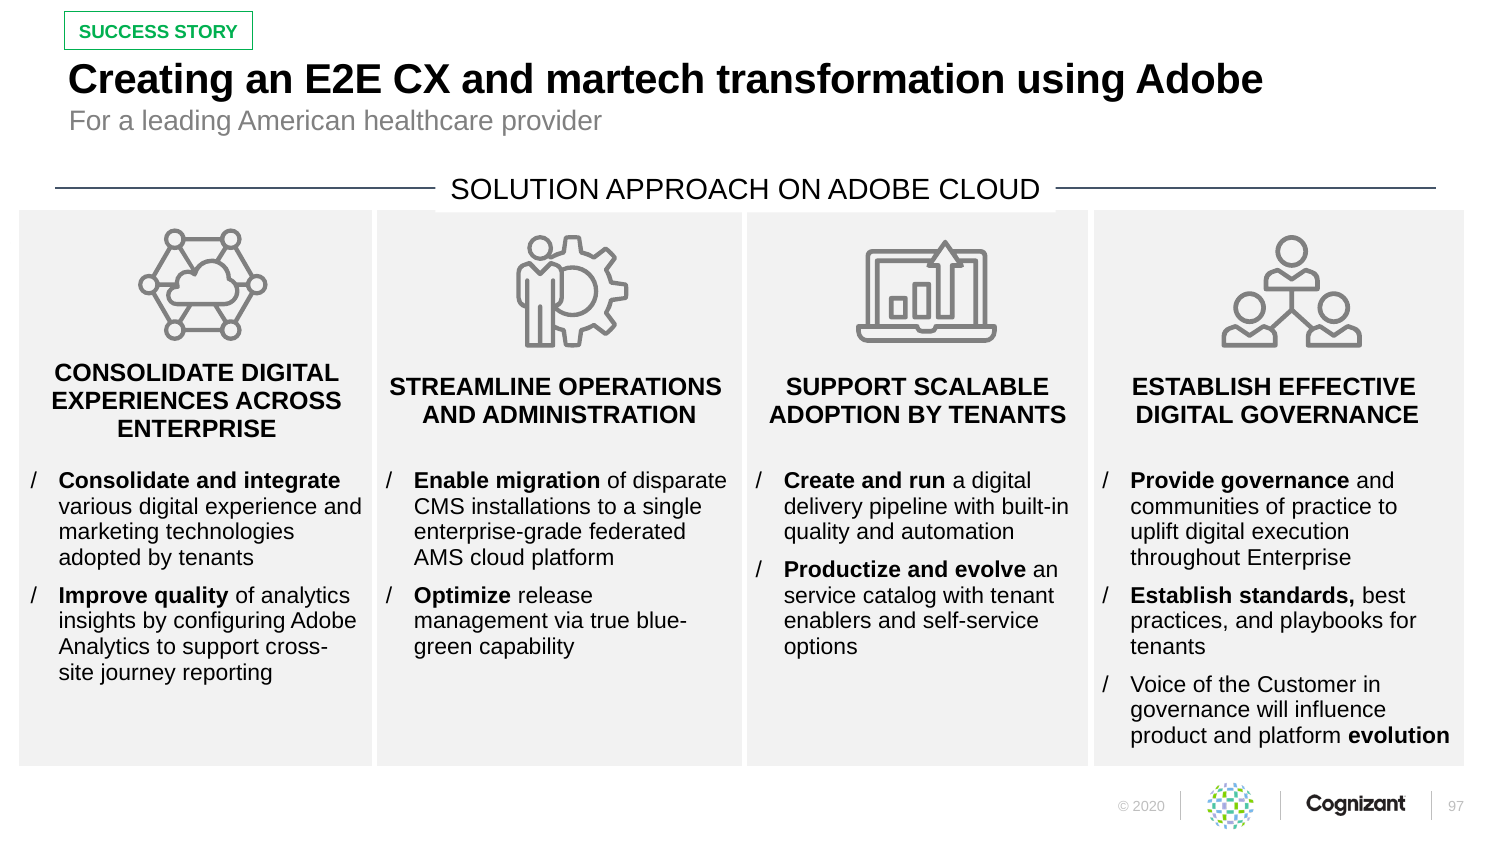

SUCCESS STORY
# Creating an E2E CX and martech transformation using Adobe
For a leading American healthcare provider
SOLUTION APPROACH ON ADOBE CLOUD
|  |  |  |  |
| --- | --- | --- | --- |
| CONSOLIDATE DIGITAL EXPERIENCES ACROSS ENTERPRISE | STREAMLINE OPERATIONS AND ADMINISTRATION | SUPPORT SCALABLE ADOPTION BY TENANTS | ESTABLISH EFFECTIVE DIGITAL GOVERNANCE |
| Consolidate and integrate various digital experience and marketing technologies adopted by tenants Improve quality of analytics insights by configuring Adobe Analytics to support cross-site journey reporting | Enable migration of disparate CMS installations to a single enterprise-grade federated AMS cloud platform Optimize release management via true blue-green capability | Create and run a digital delivery pipeline with built-in quality and automation Productize and evolve an service catalog with tenant enablers and self-service options | Provide governance and communities of practice to uplift digital execution throughout Enterprise Establish standards, best practices, and playbooks for tenants Voice of the Customer in governance will influence product and platform evolution |

97
© 2020